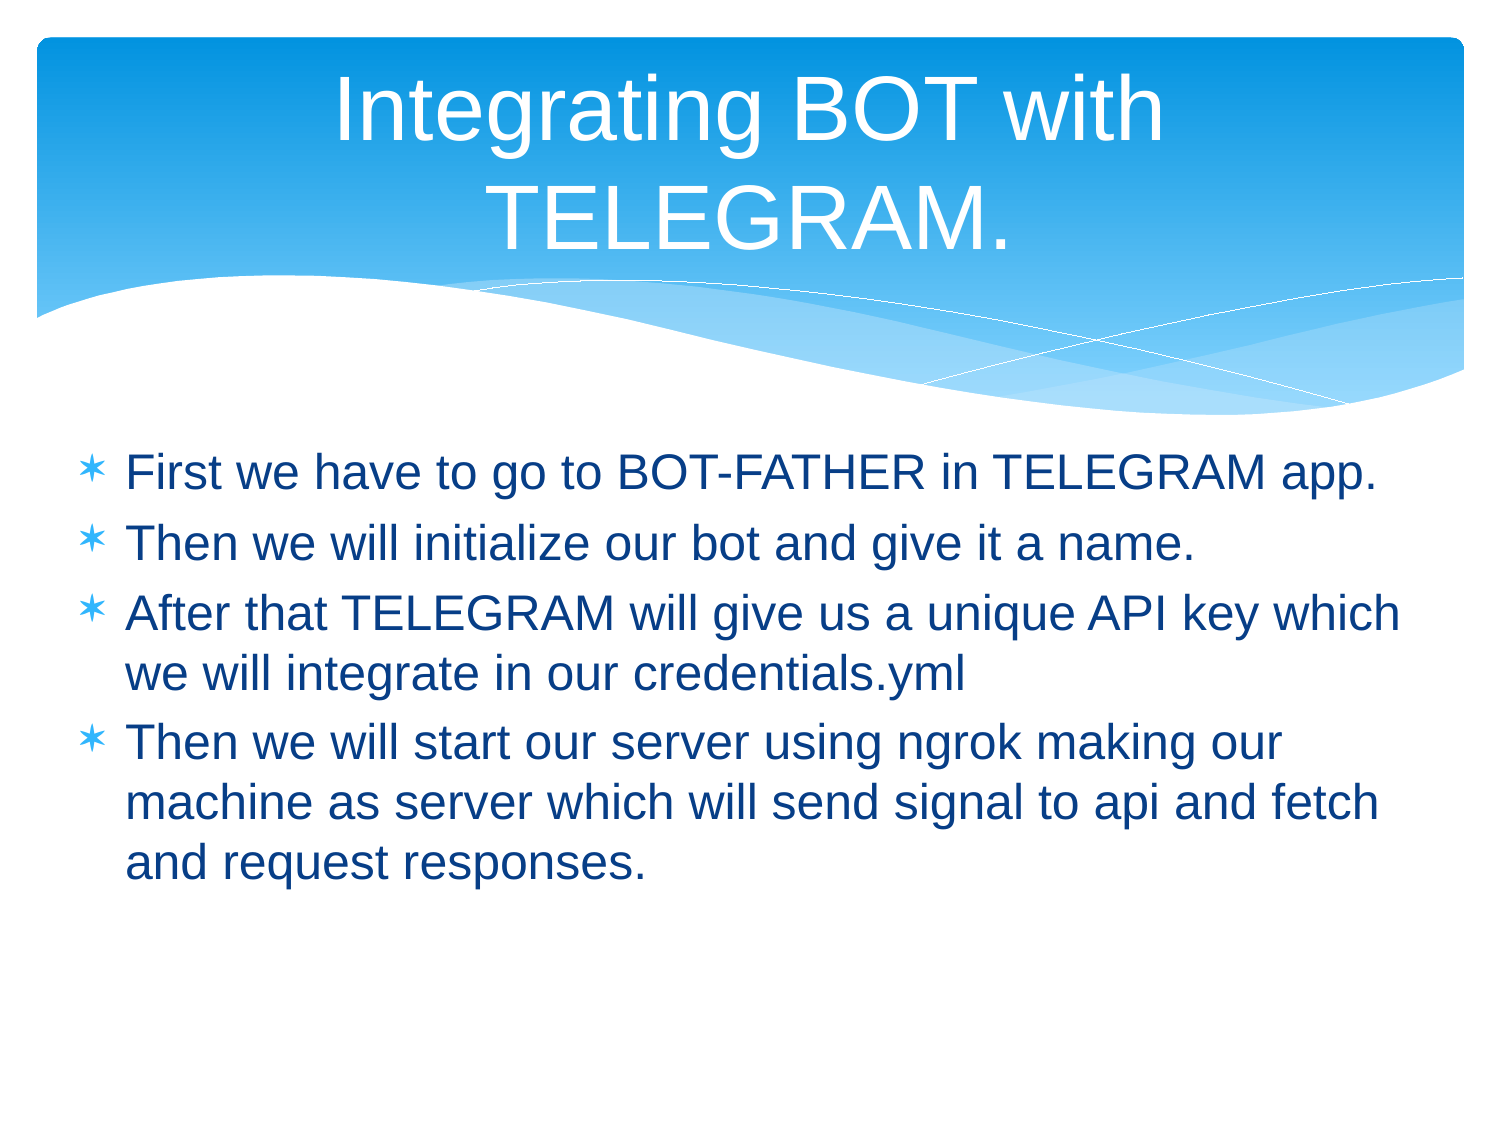

# Integrating BOT with TELEGRAM.
First we have to go to BOT-FATHER in TELEGRAM app.
Then we will initialize our bot and give it a name.
After that TELEGRAM will give us a unique API key which we will integrate in our credentials.yml
Then we will start our server using ngrok making our machine as server which will send signal to api and fetch and request responses.